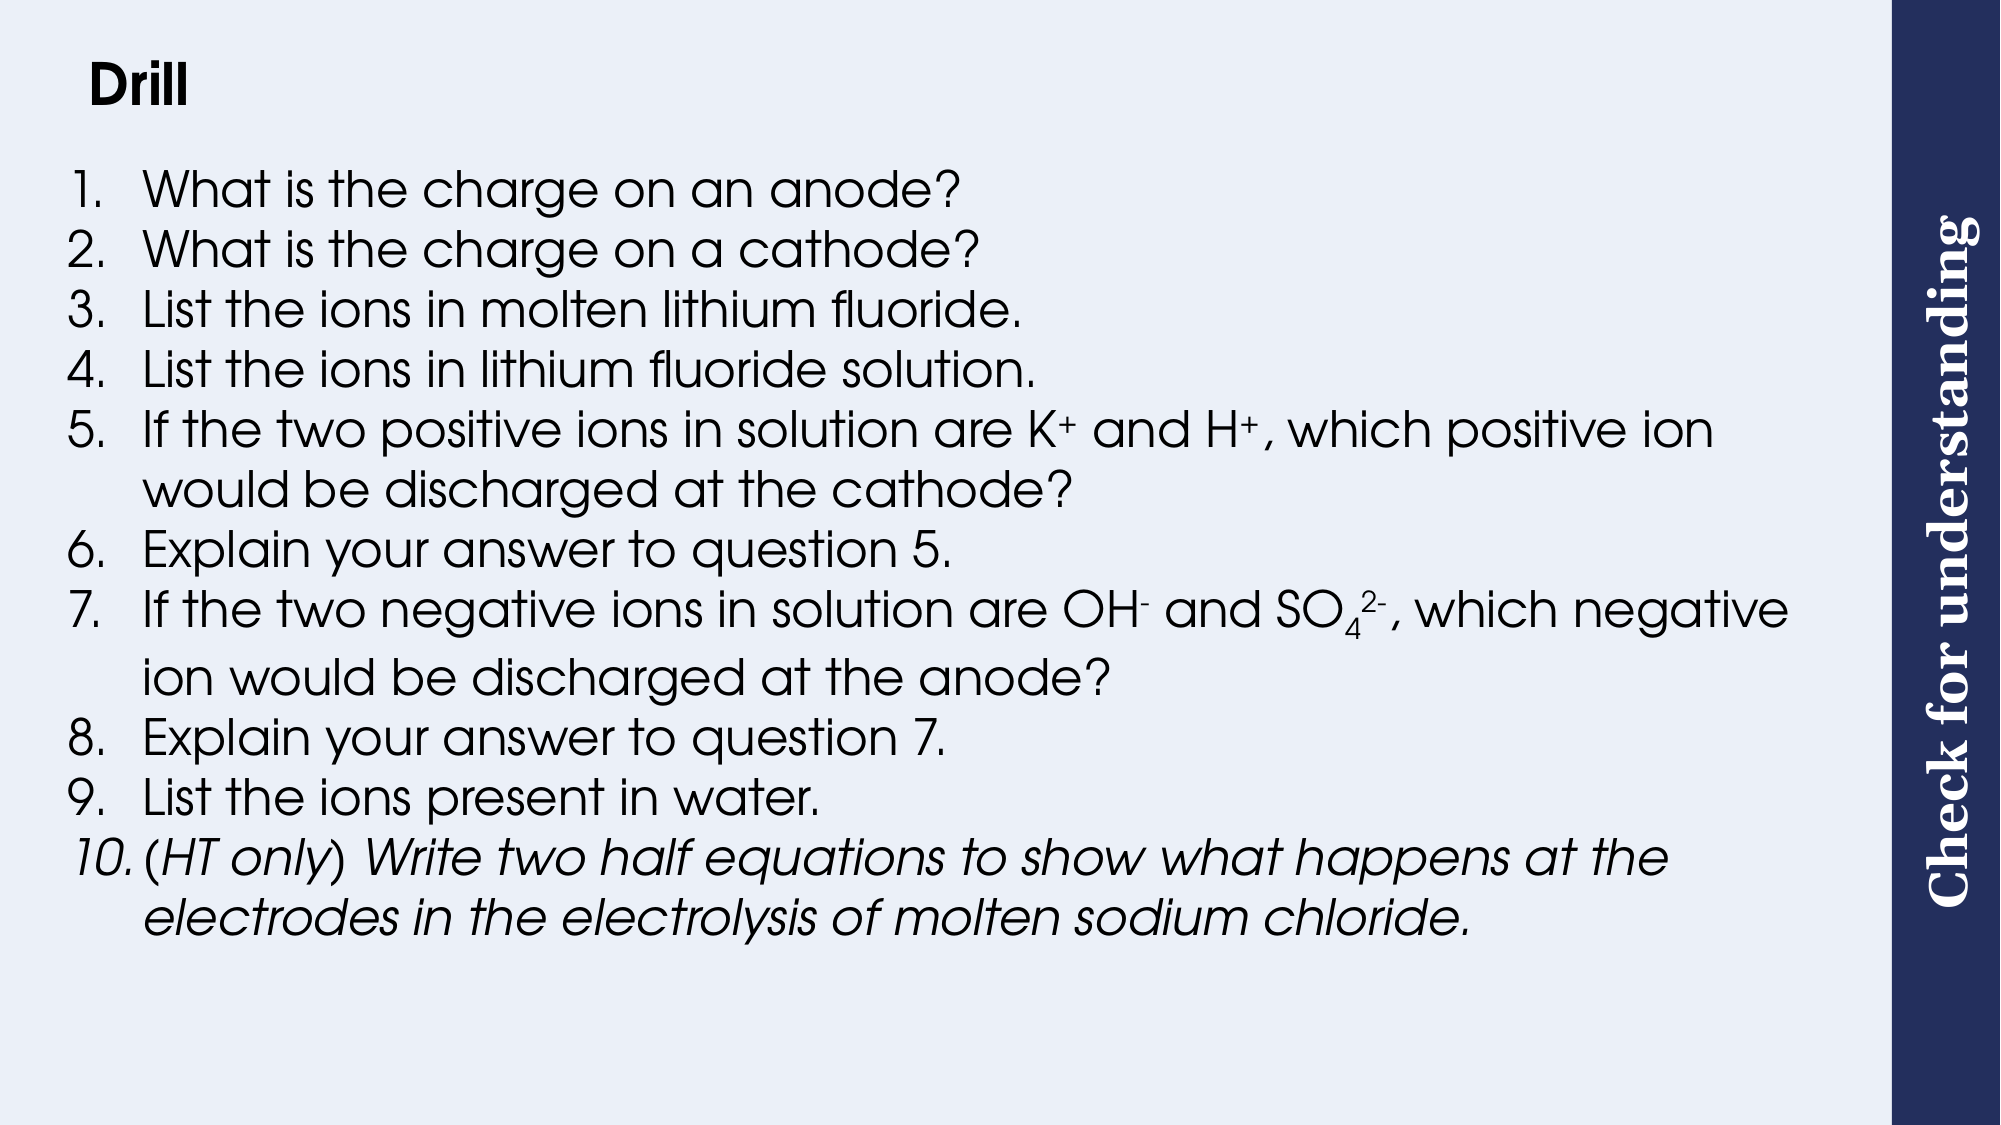

# Drill
What is the charge on an anode?
What is the charge on a cathode?
List the ions in molten lithium fluoride.
List the ions in lithium fluoride solution.
If the two positive ions in solution are K+ and H+, which positive ion would be discharged at the cathode?
Explain your answer to question 5.
If the two negative ions in solution are OH- and SO42-, which negative ion would be discharged at the anode?
Explain your answer to question 7.
List the ions present in water.
(HT only) Write two half equations to show what happens at the electrodes in the electrolysis of molten sodium chloride.